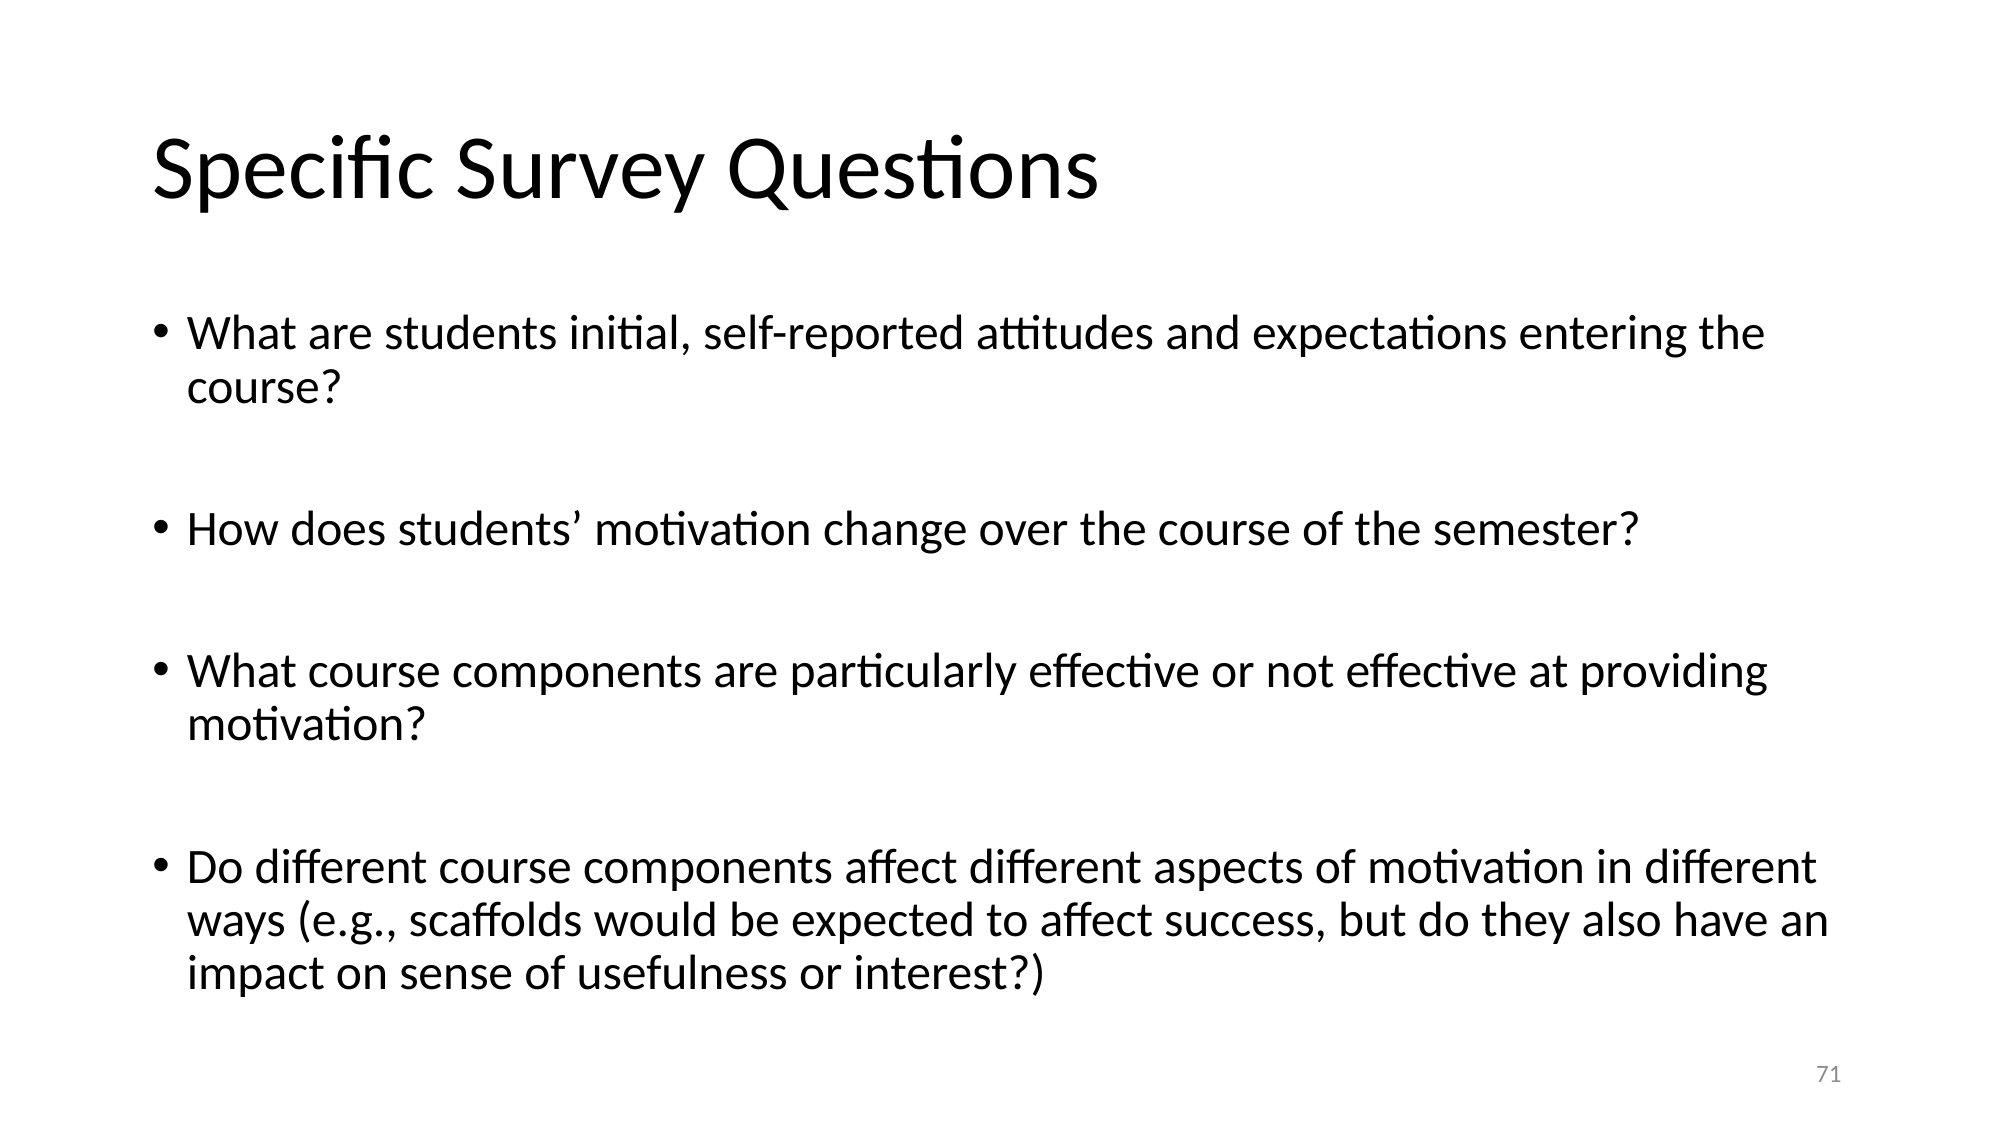

# Specific Survey Questions
What are students initial, self-reported attitudes and expectations entering the course?

How does students’ motivation change over the course of the semester?

What course components are particularly effective or not effective at providing motivation?

Do different course components affect different aspects of motivation in different ways (e.g., scaffolds would be expected to affect success, but do they also have an impact on sense of usefulness or interest?)
71